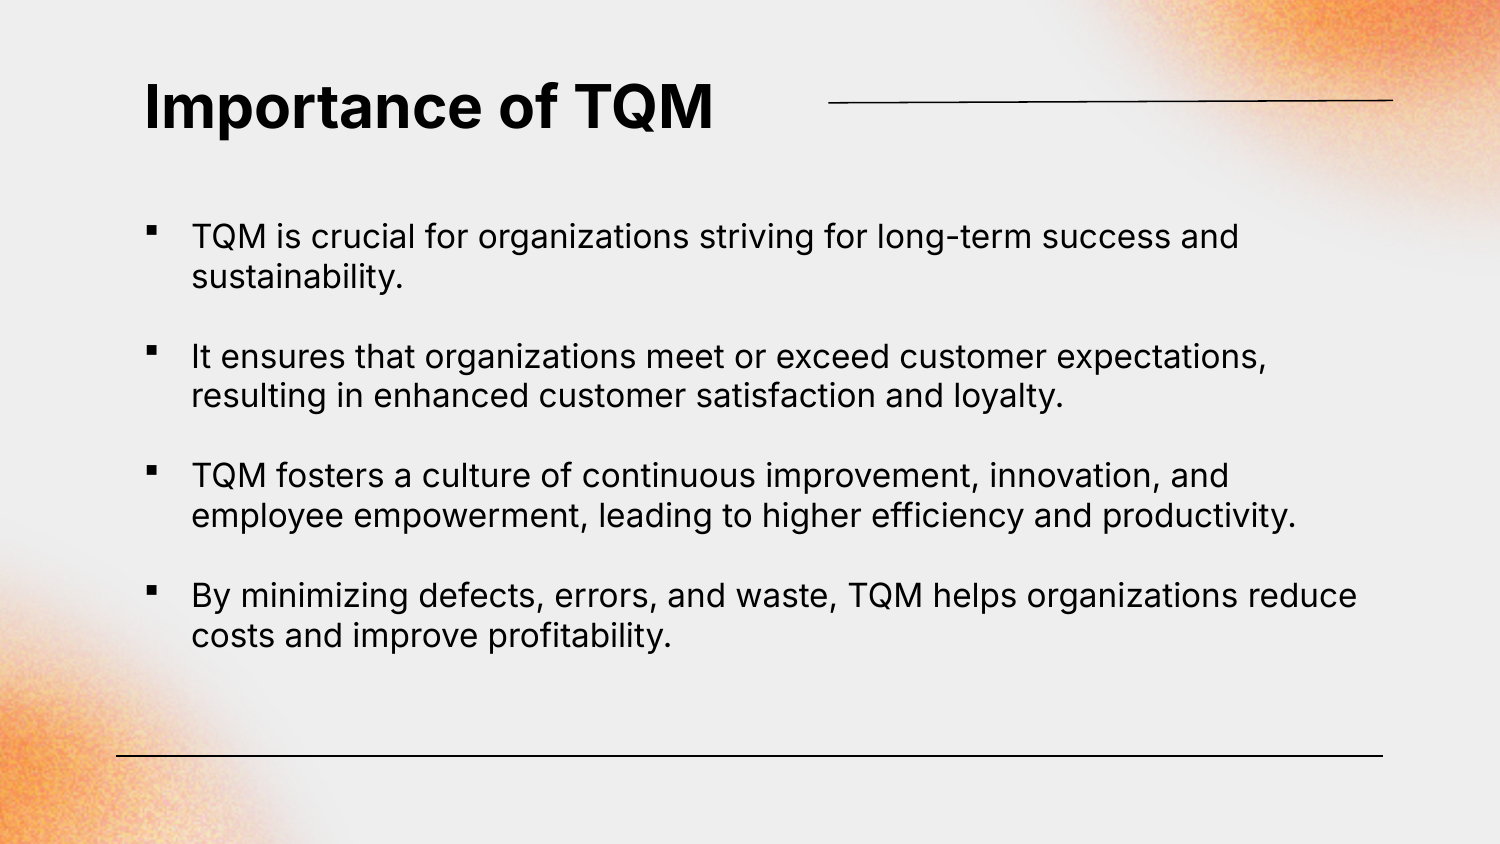

# Importance of TQM
TQM is crucial for organizations striving for long-term success and sustainability.
It ensures that organizations meet or exceed customer expectations, resulting in enhanced customer satisfaction and loyalty.
TQM fosters a culture of continuous improvement, innovation, and employee empowerment, leading to higher efficiency and productivity.
By minimizing defects, errors, and waste, TQM helps organizations reduce costs and improve profitability.